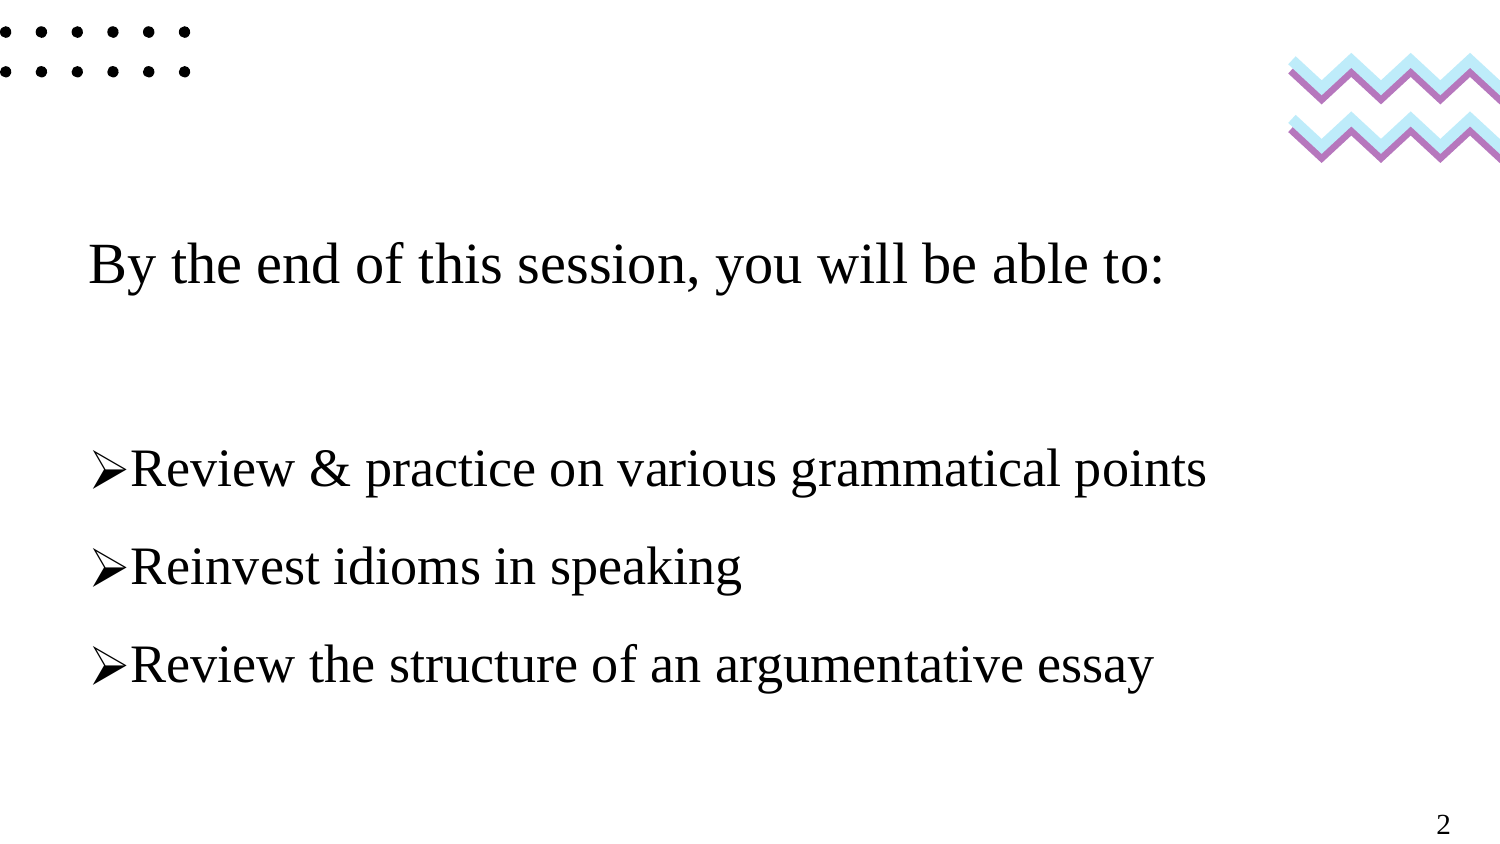

LEARNING OUTCOMES
By the end of this session, you will be able to:

Review & practice on various grammatical points
Reinvest idioms in speaking
Review the structure of an argumentative essay

2